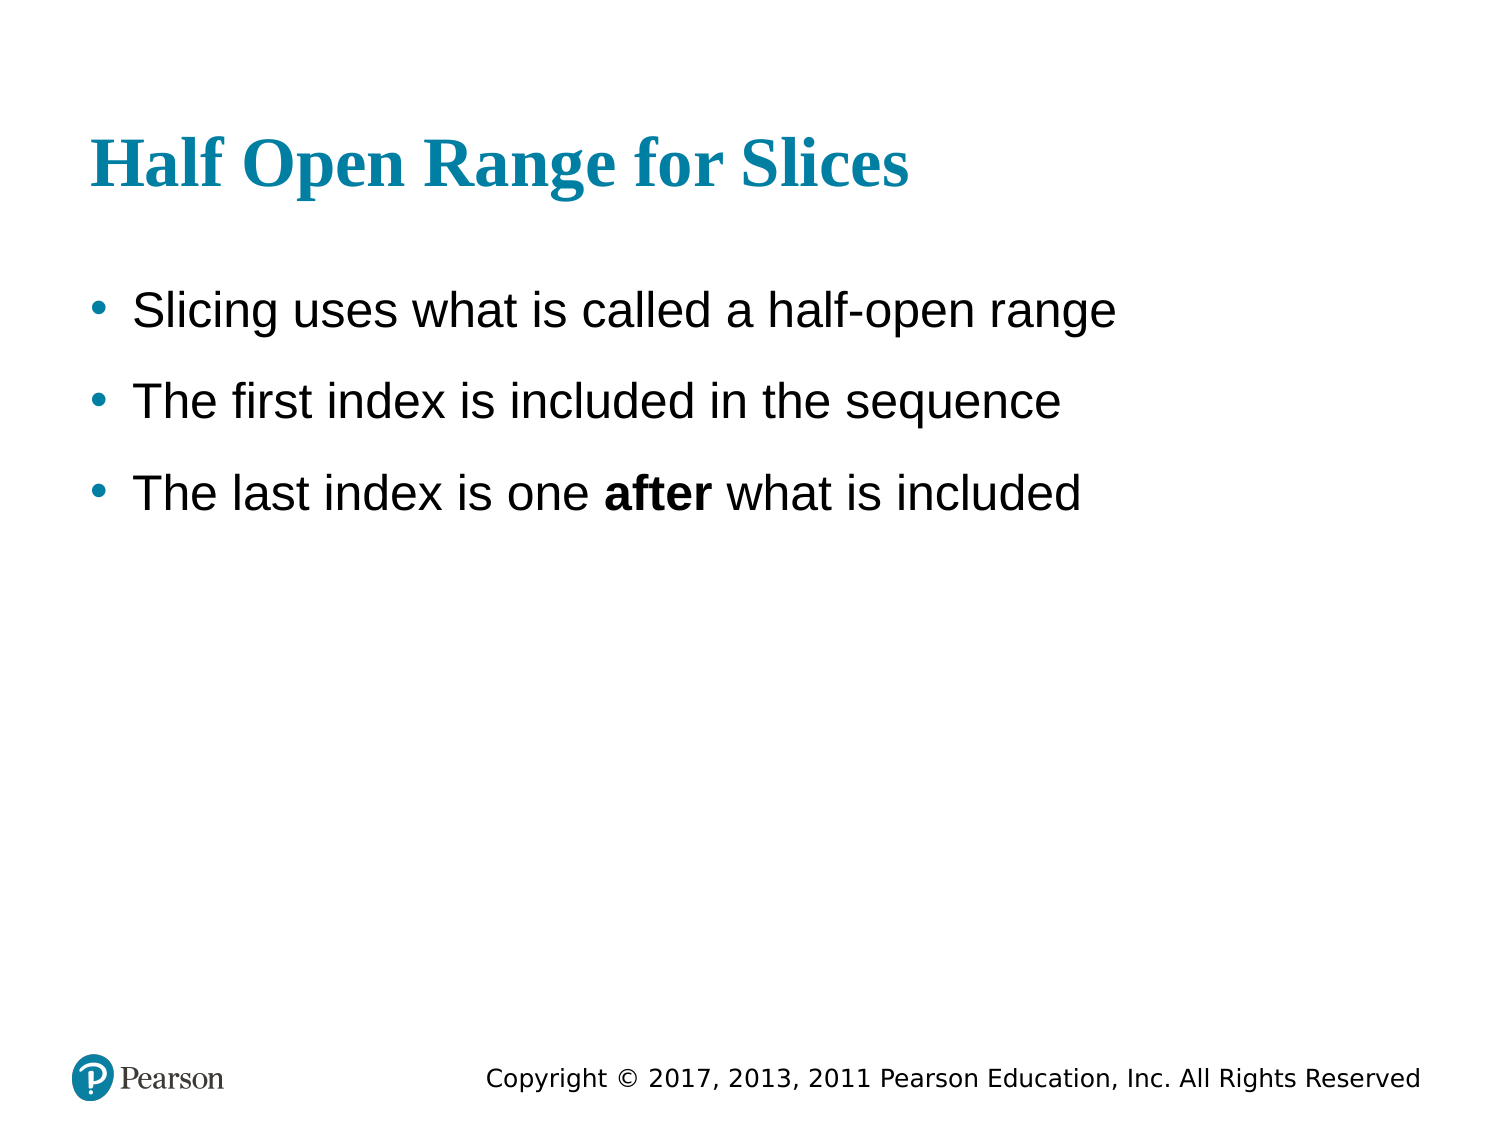

# Half Open Range for Slices
Slicing uses what is called a half-open range
The first index is included in the sequence
The last index is one after what is included